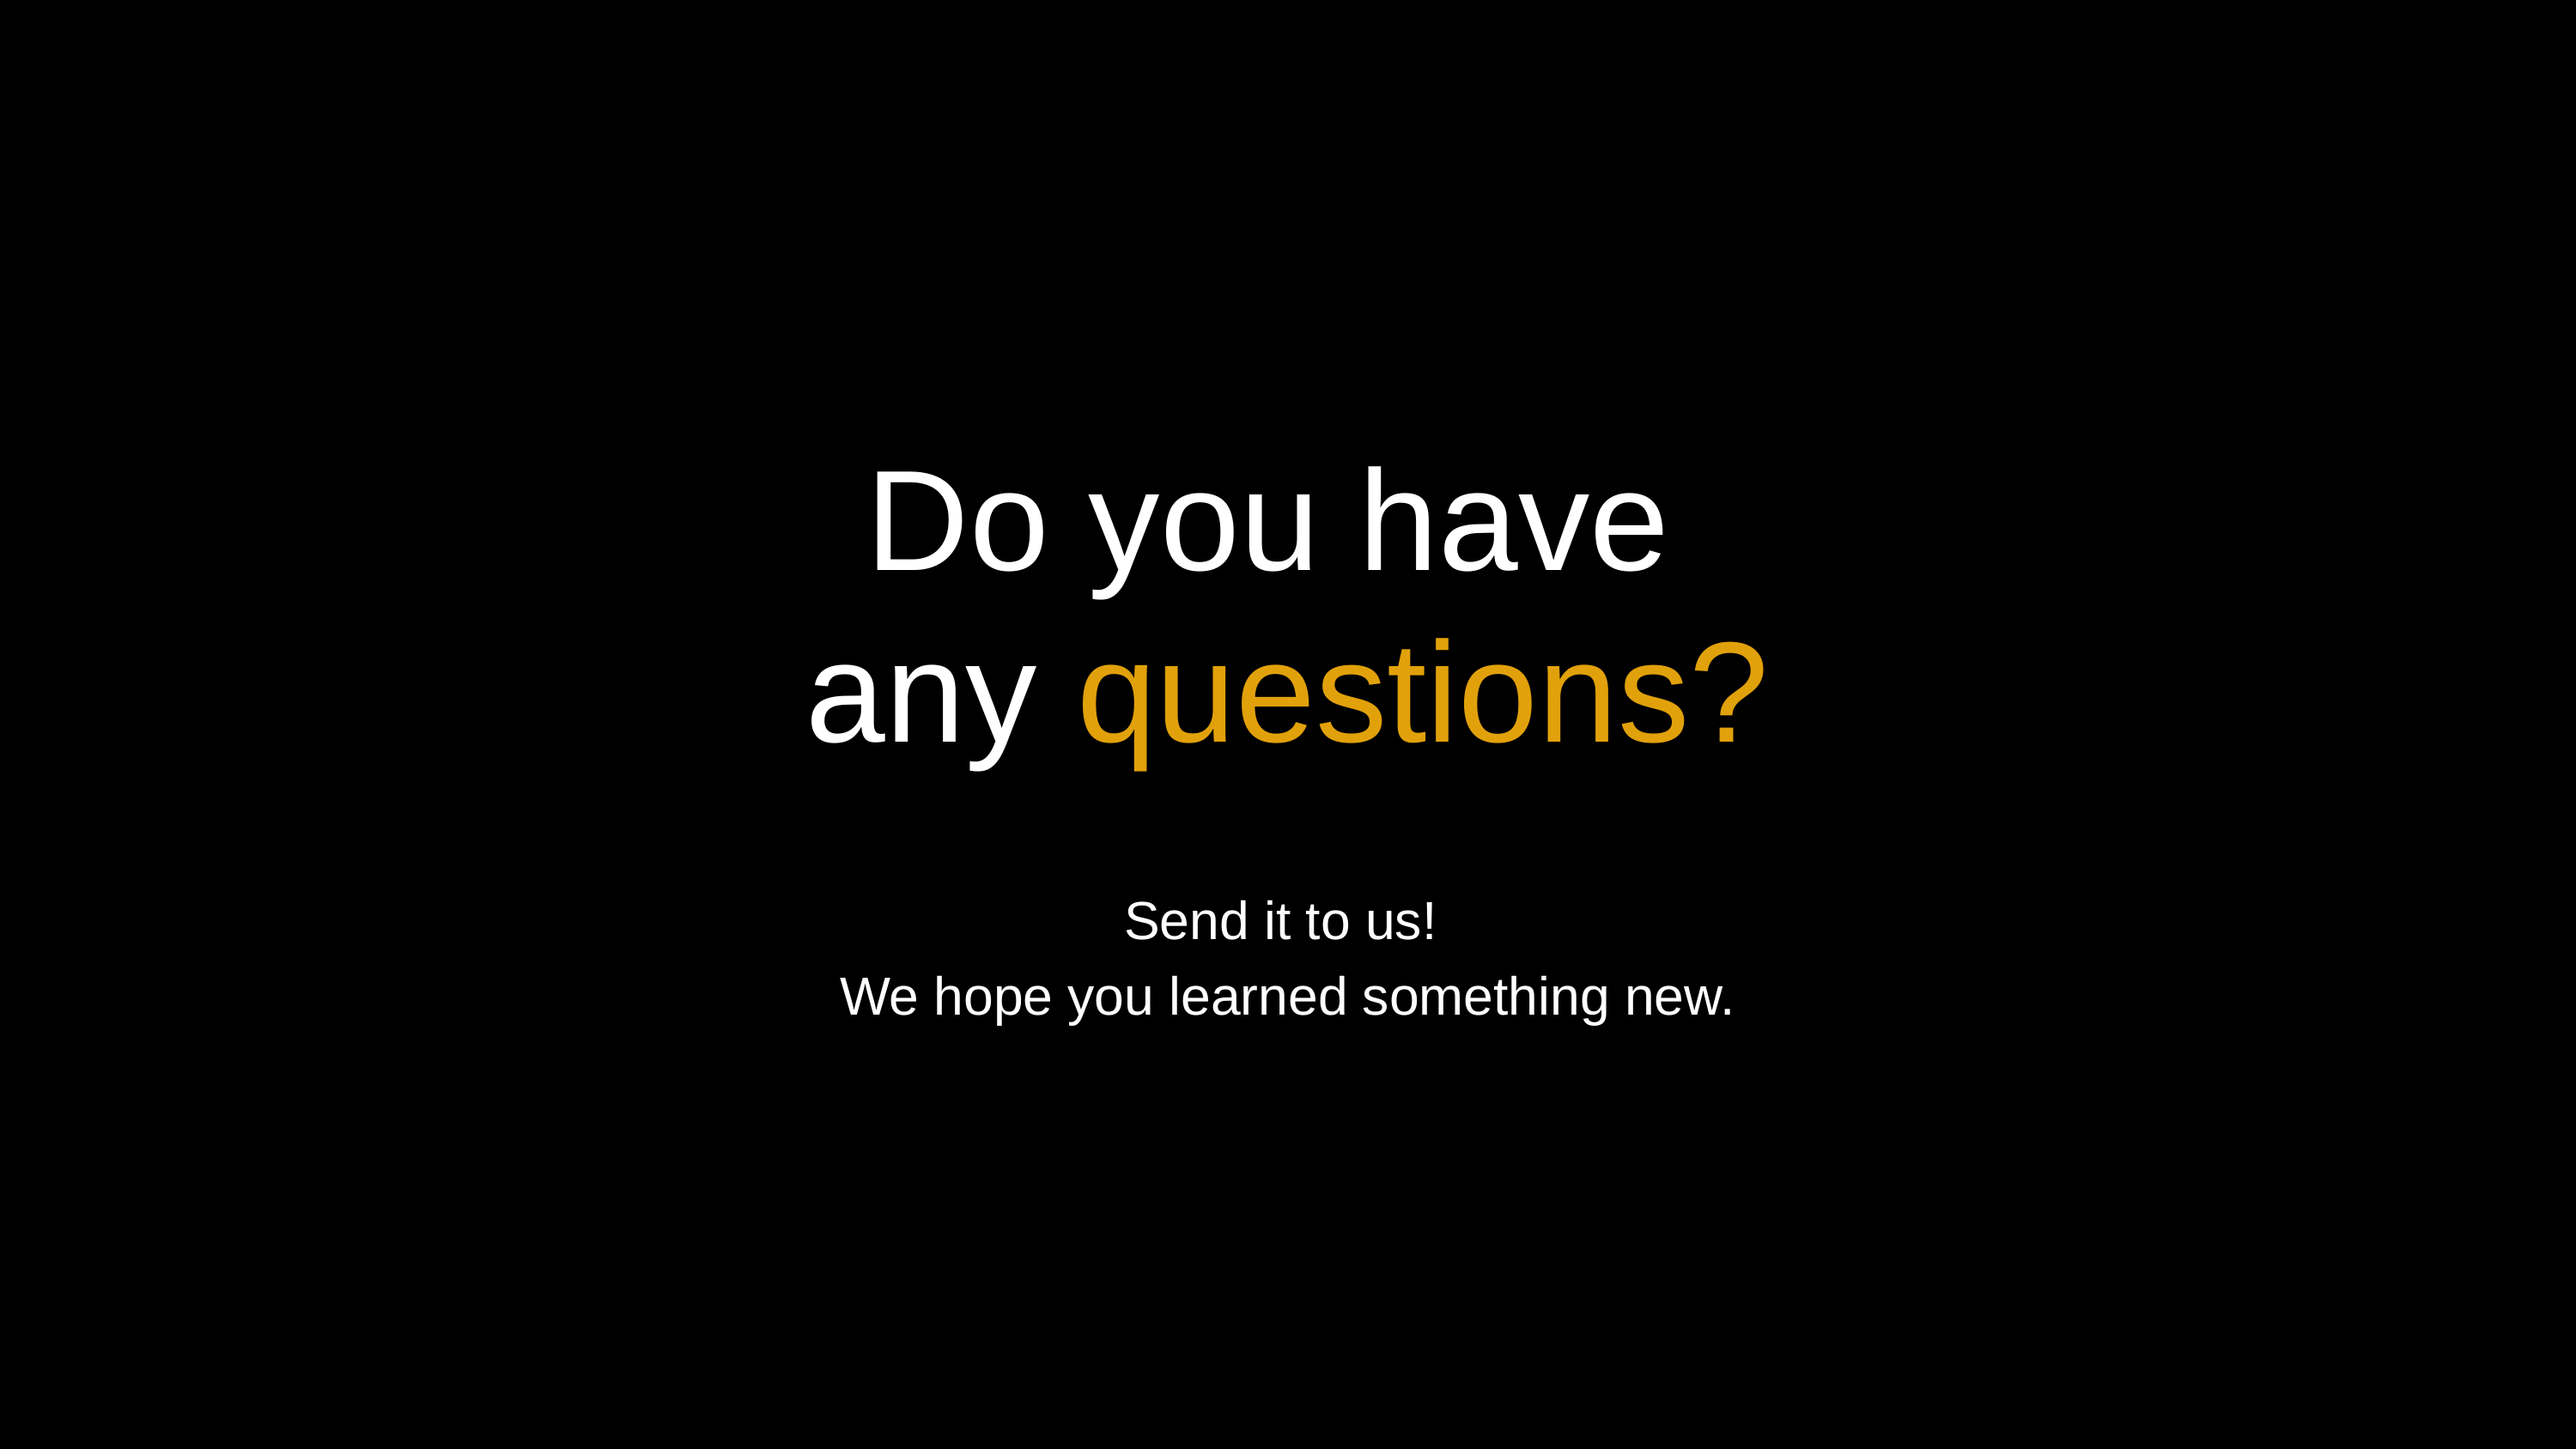

Do you have
any questions?
Send it to us!
We hope you learned something new.